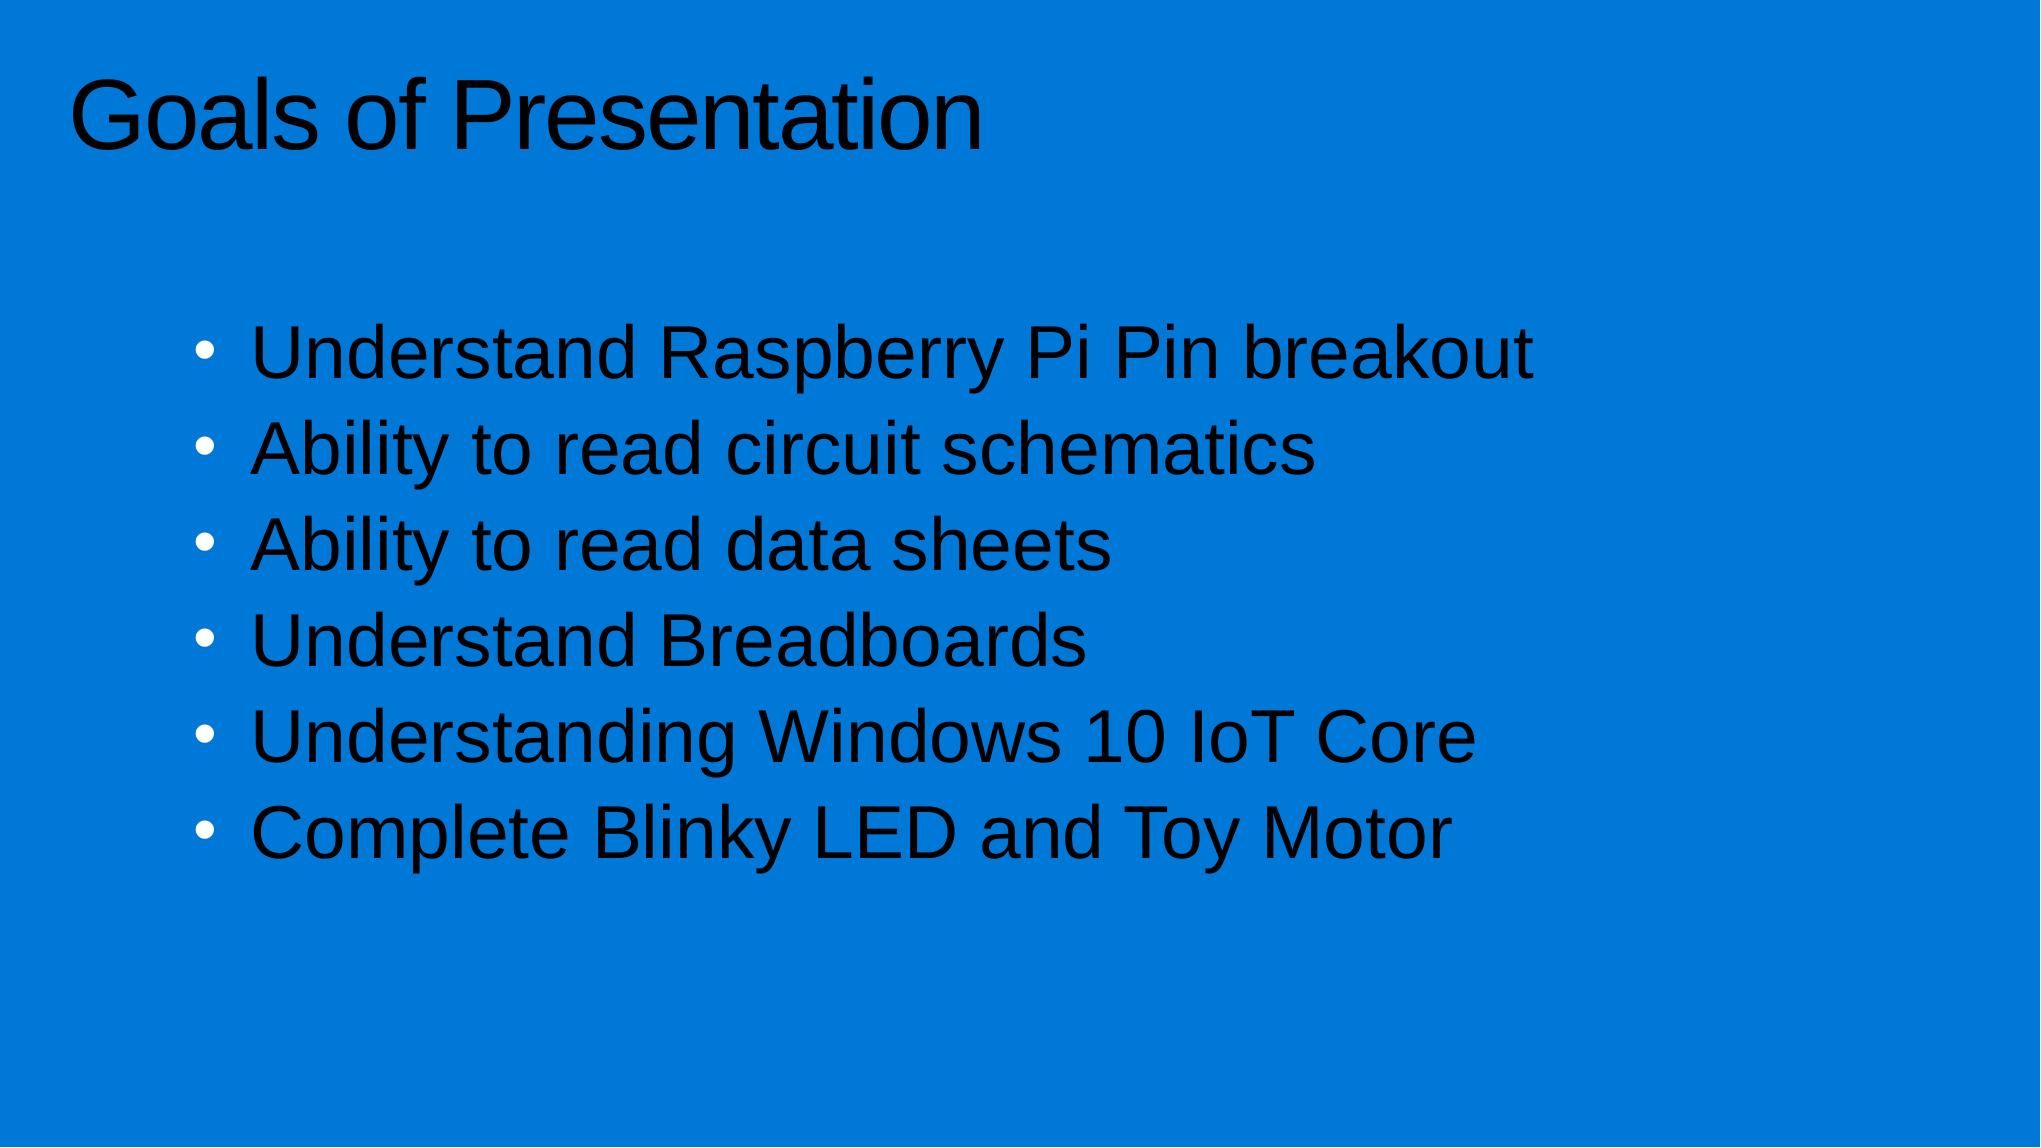

# Goals of Presentation
Understand Raspberry Pi Pin breakout
Ability to read circuit schematics
Ability to read data sheets
Understand Breadboards
Understanding Windows 10 IoT Core
Complete Blinky LED and Toy Motor